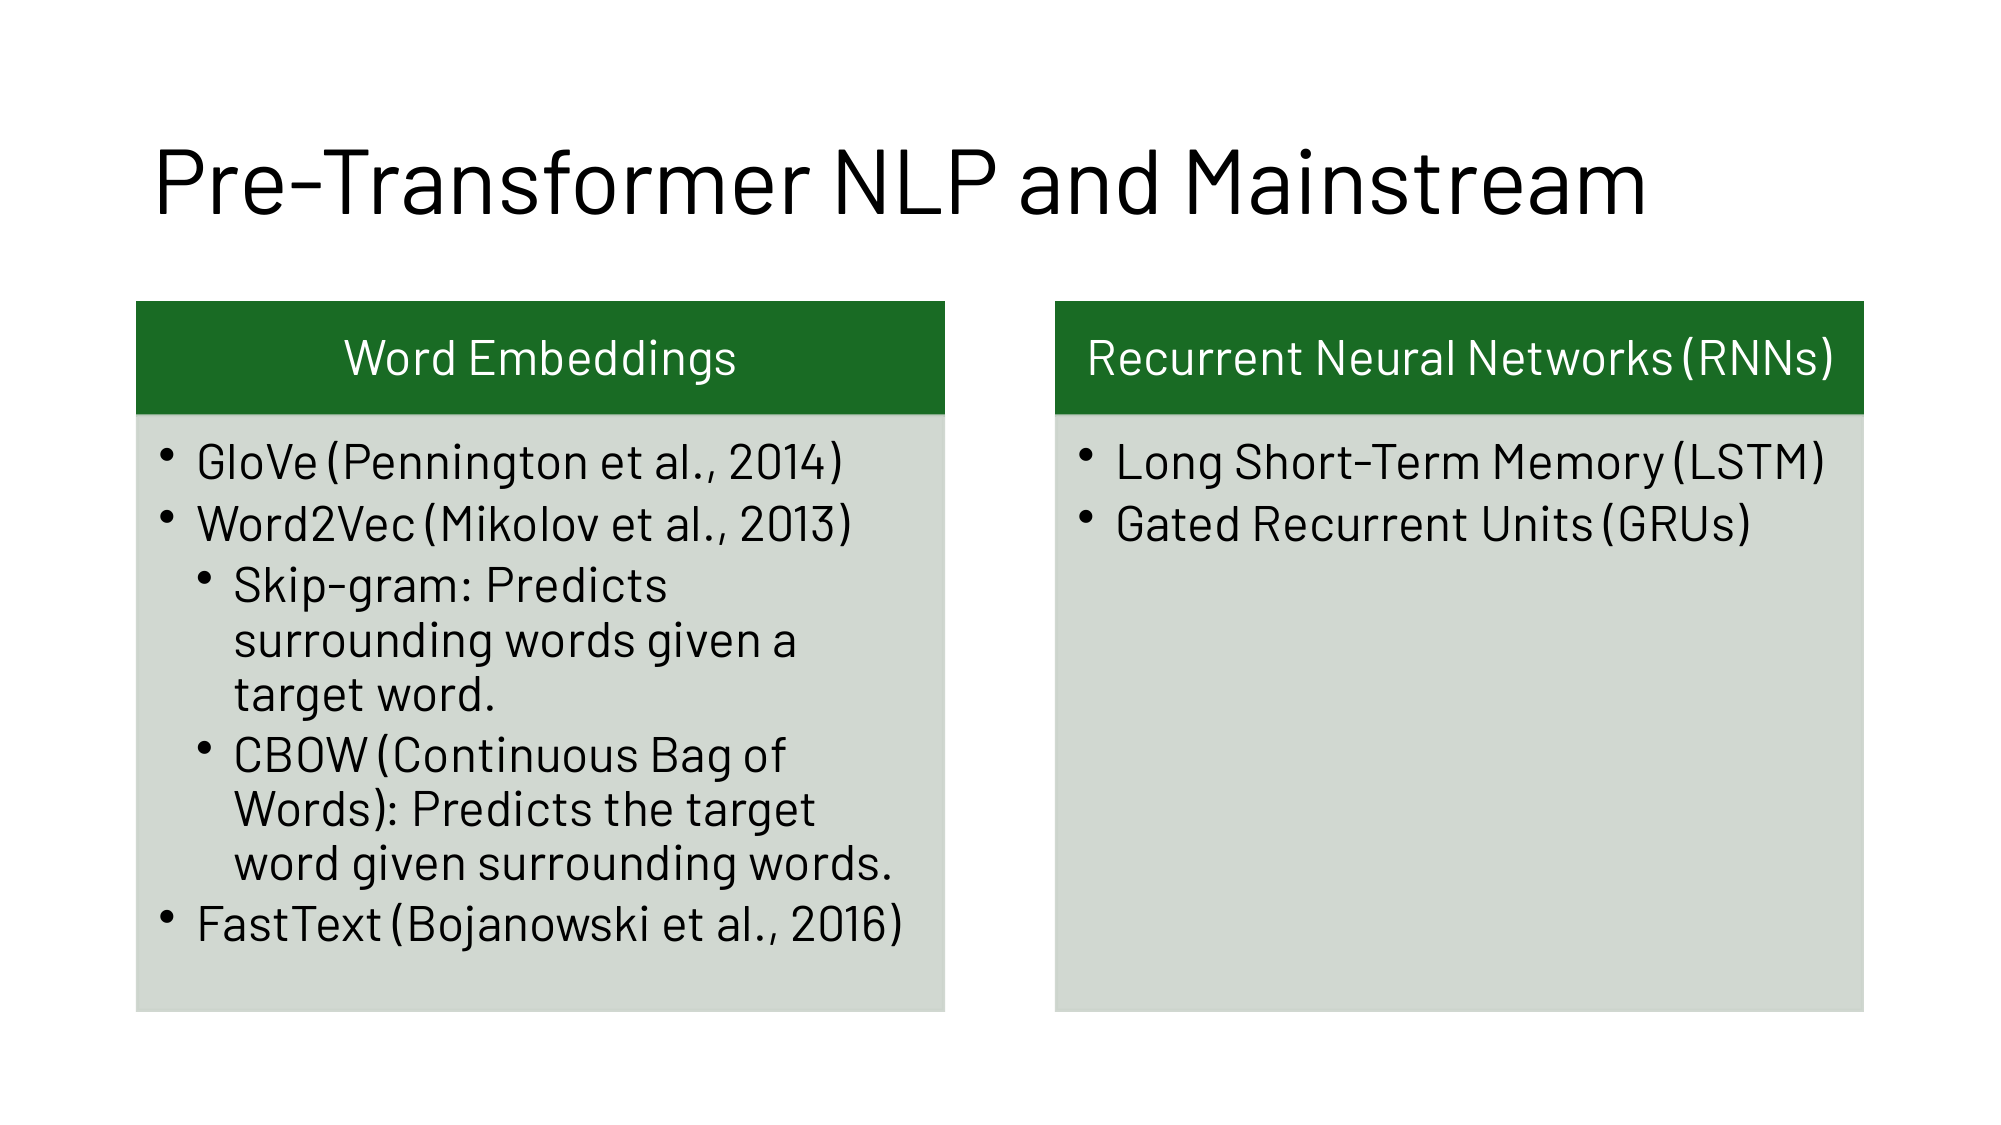

# Pre-Transformer NLP and Mainstream
Word Embeddings
GloVe (Pennington et al., 2014)
Word2Vec (Mikolov et al., 2013)
Skip-gram: Predicts surrounding words given a target word.
CBOW (Continuous Bag of Words): Predicts the target word given surrounding words.
FastText (Bojanowski et al., 2016)
Recurrent Neural Networks (RNNs)
Long Short-Term Memory (LSTM)
Gated Recurrent Units (GRUs)